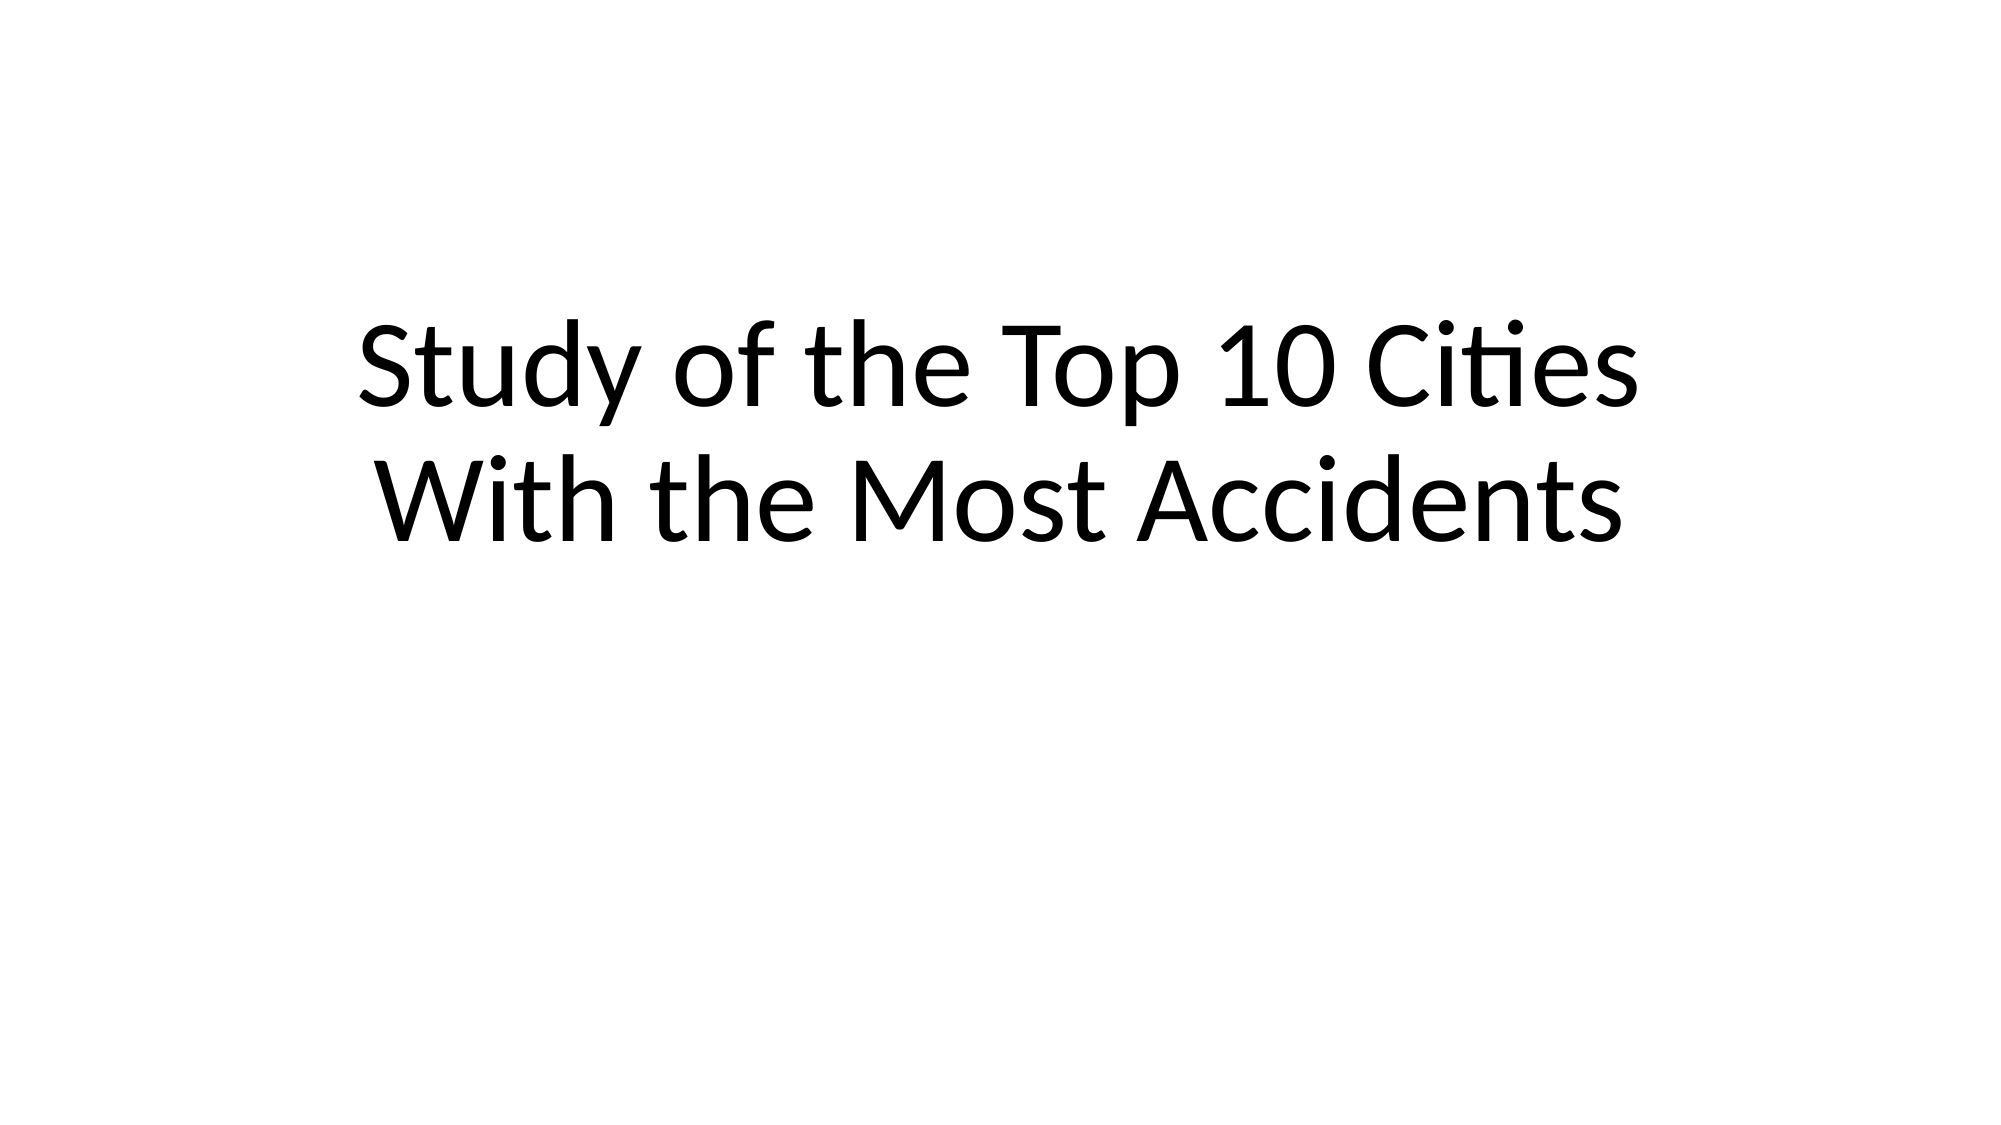

# Study of the Top 10 Cities With the Most Accidents